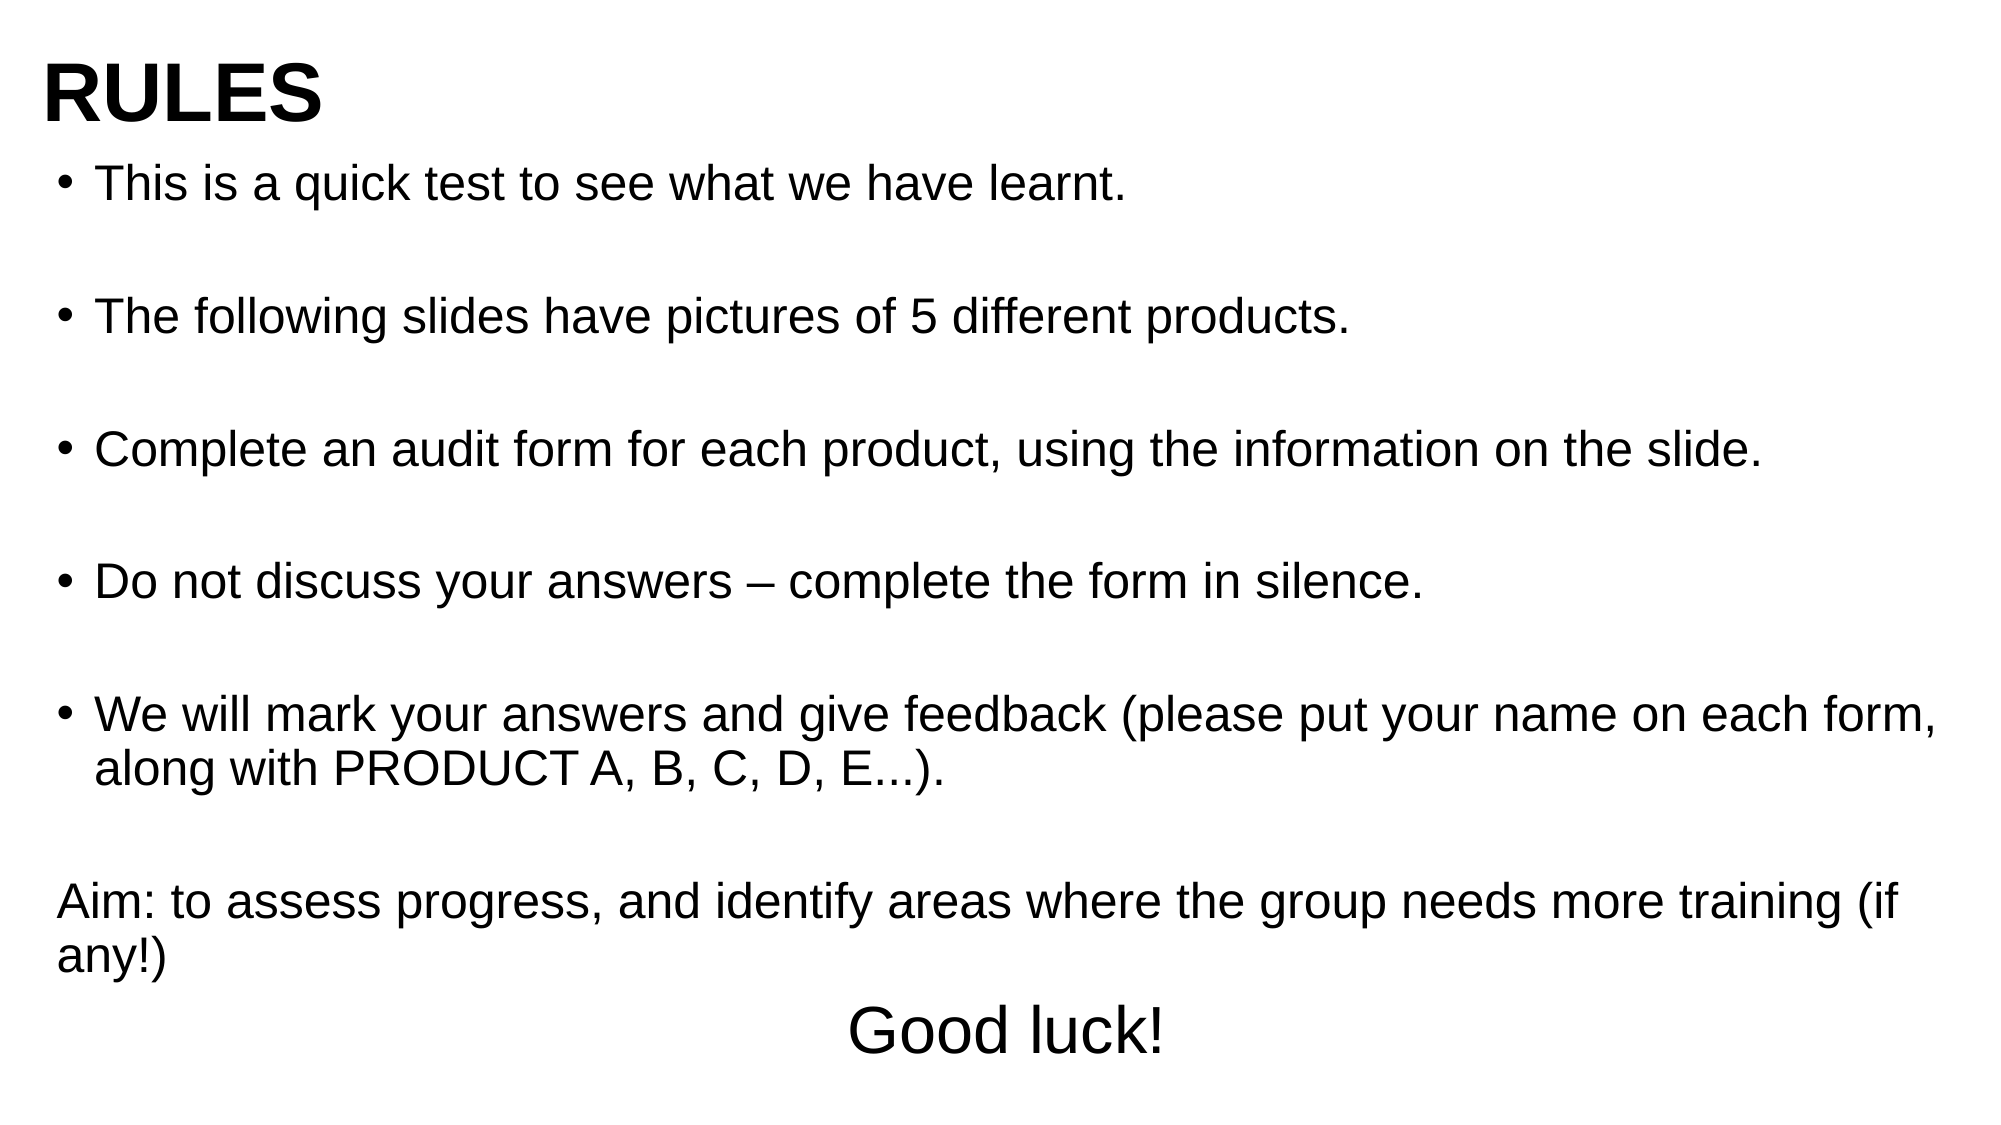

# RULES
This is a quick test to see what we have learnt.

The following slides have pictures of 5 different products.

Complete an audit form for each product, using the information on the slide.

Do not discuss your answers – complete the form in silence.

We will mark your answers and give feedback (please put your name on each form, along with PRODUCT A, B, C, D, E...).

Aim: to assess progress, and identify areas where the group needs more training (if any!)
Good luck!